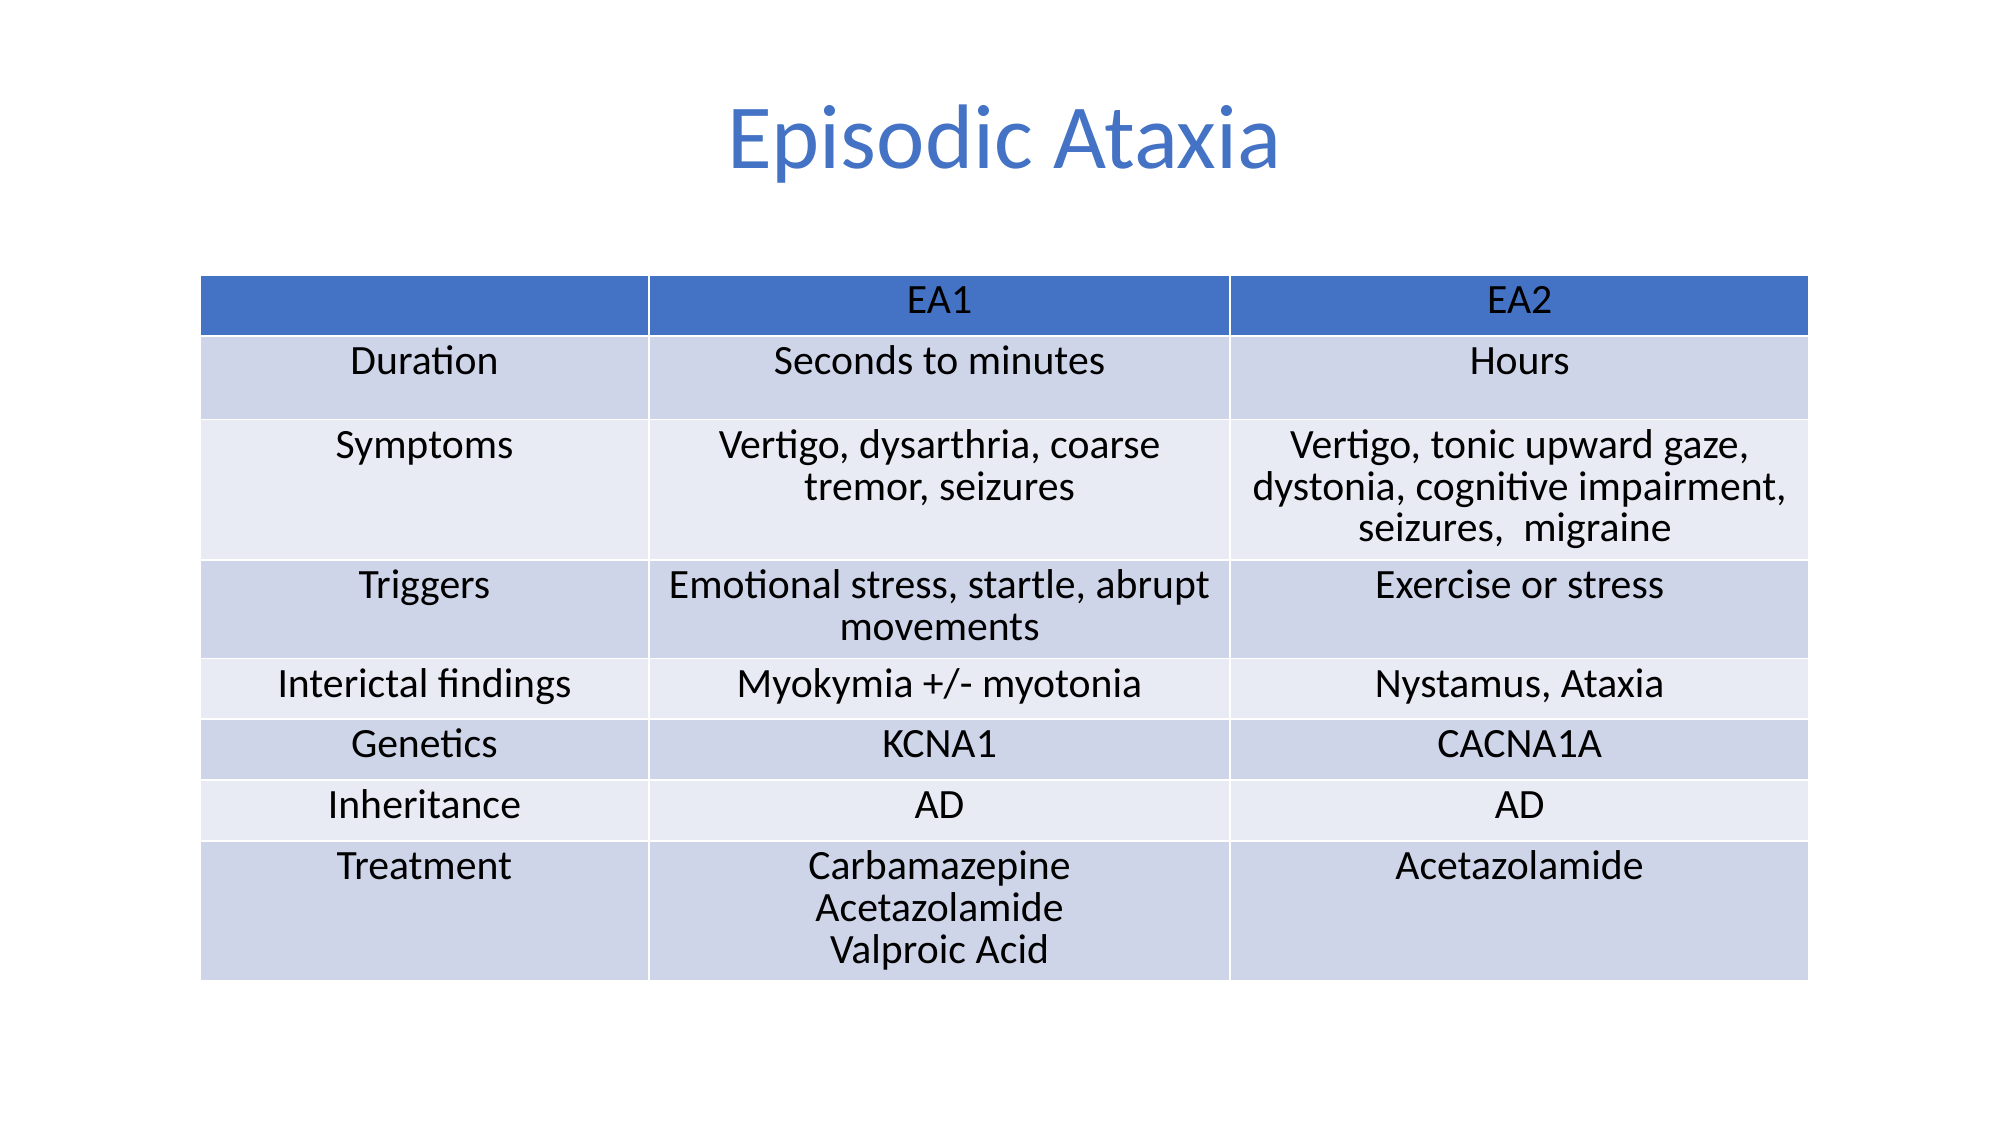

# Episodic Ataxia
|  | EA1 | EA2 |
| --- | --- | --- |
| Duration | Seconds to minutes | Hours |
| Symptoms | Vertigo, dysarthria, coarse tremor, seizures | Vertigo, tonic upward gaze, dystonia, cognitive impairment, seizures, migraine |
| Triggers | Emotional stress, startle, abrupt movements | Exercise or stress |
| Interictal findings | Myokymia +/- myotonia | Nystamus, Ataxia |
| Genetics | KCNA1 | CACNA1A |
| Inheritance | AD | AD |
| Treatment | Carbamazepine Acetazolamide Valproic Acid | Acetazolamide |